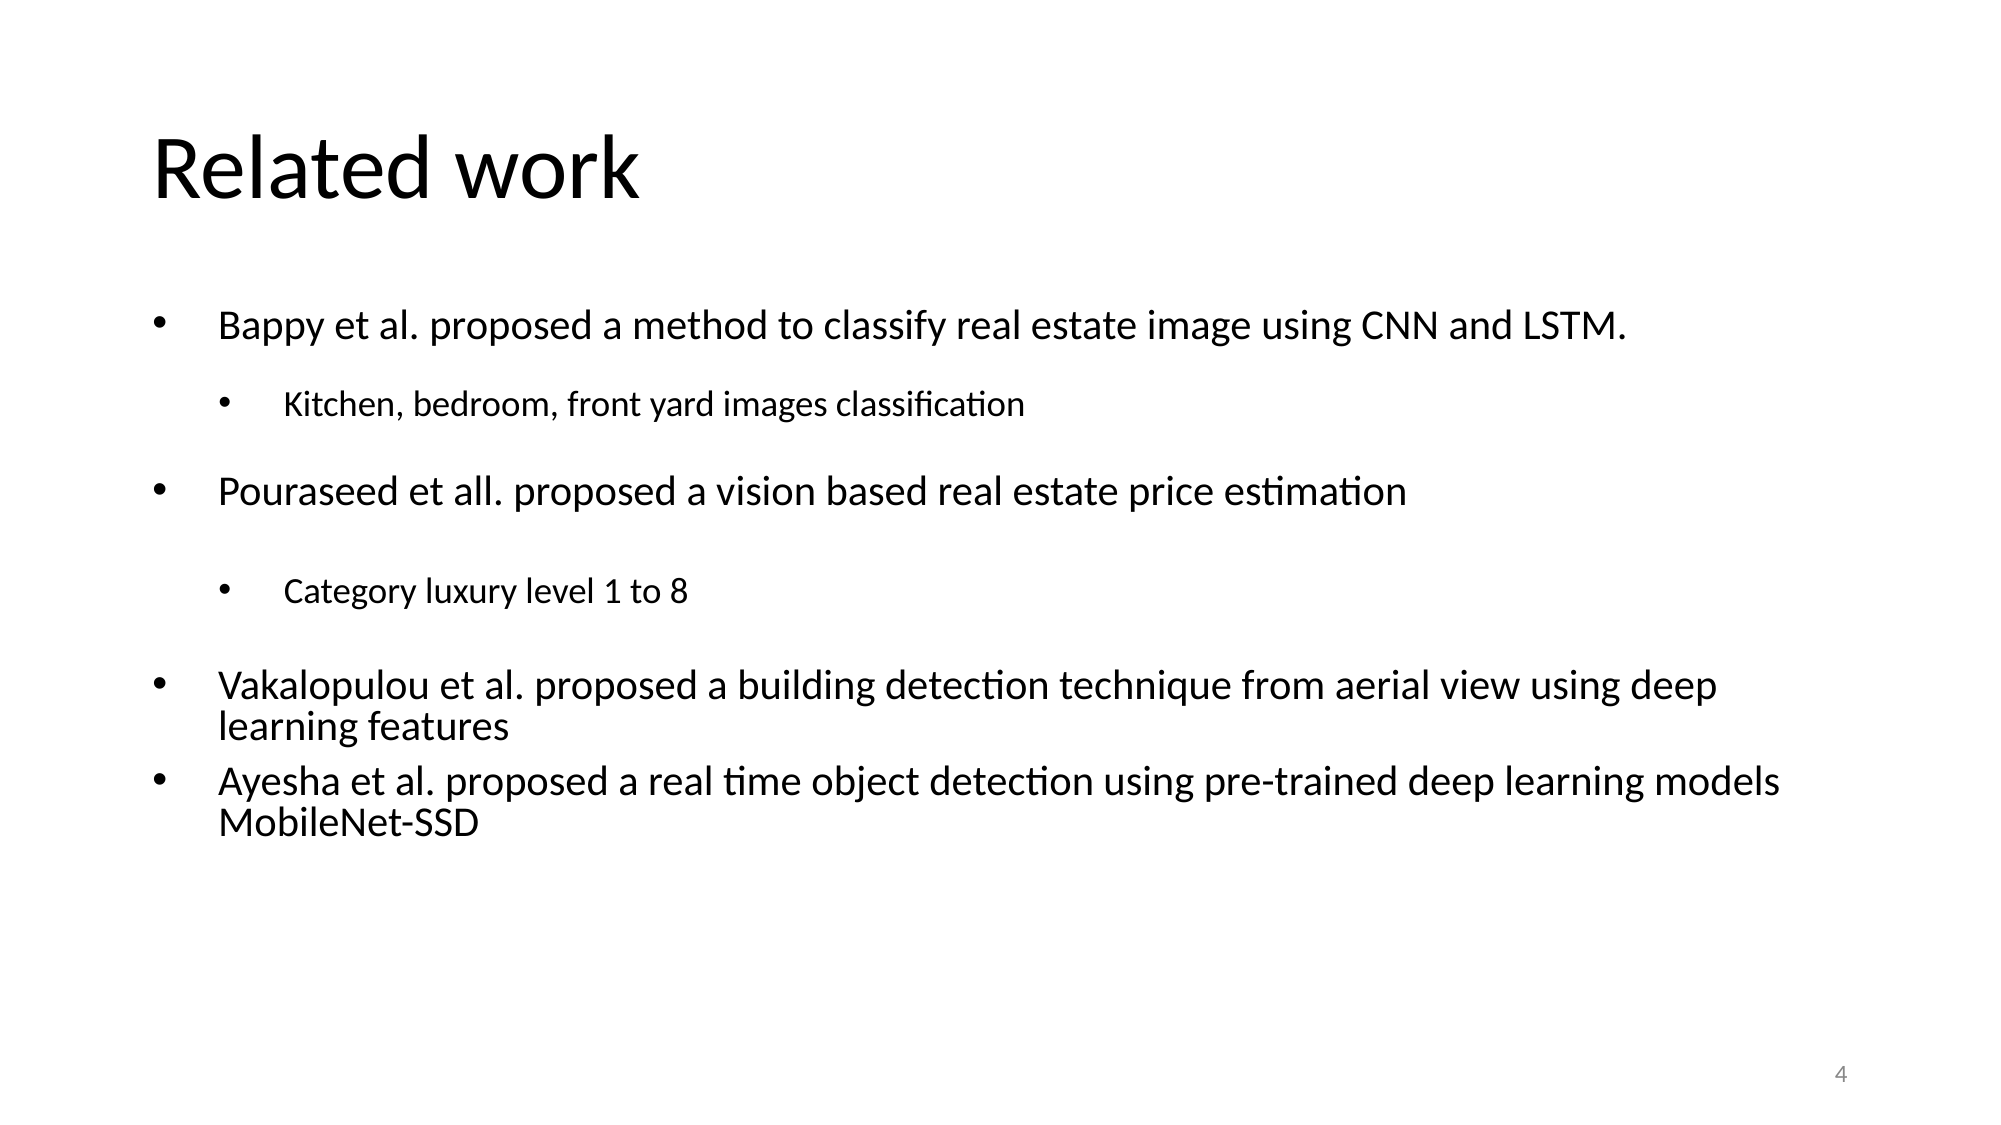

# Related work
Bappy et al. proposed a method to classify real estate image using CNN and LSTM.

Kitchen, bedroom, front yard images classification

Pouraseed et all. proposed a vision based real estate price estimation

Category luxury level 1 to 8

Vakalopulou et al. proposed a building detection technique from aerial view using deep learning features
Ayesha et al. proposed a real time object detection using pre-trained deep learning models MobileNet-SSD

4